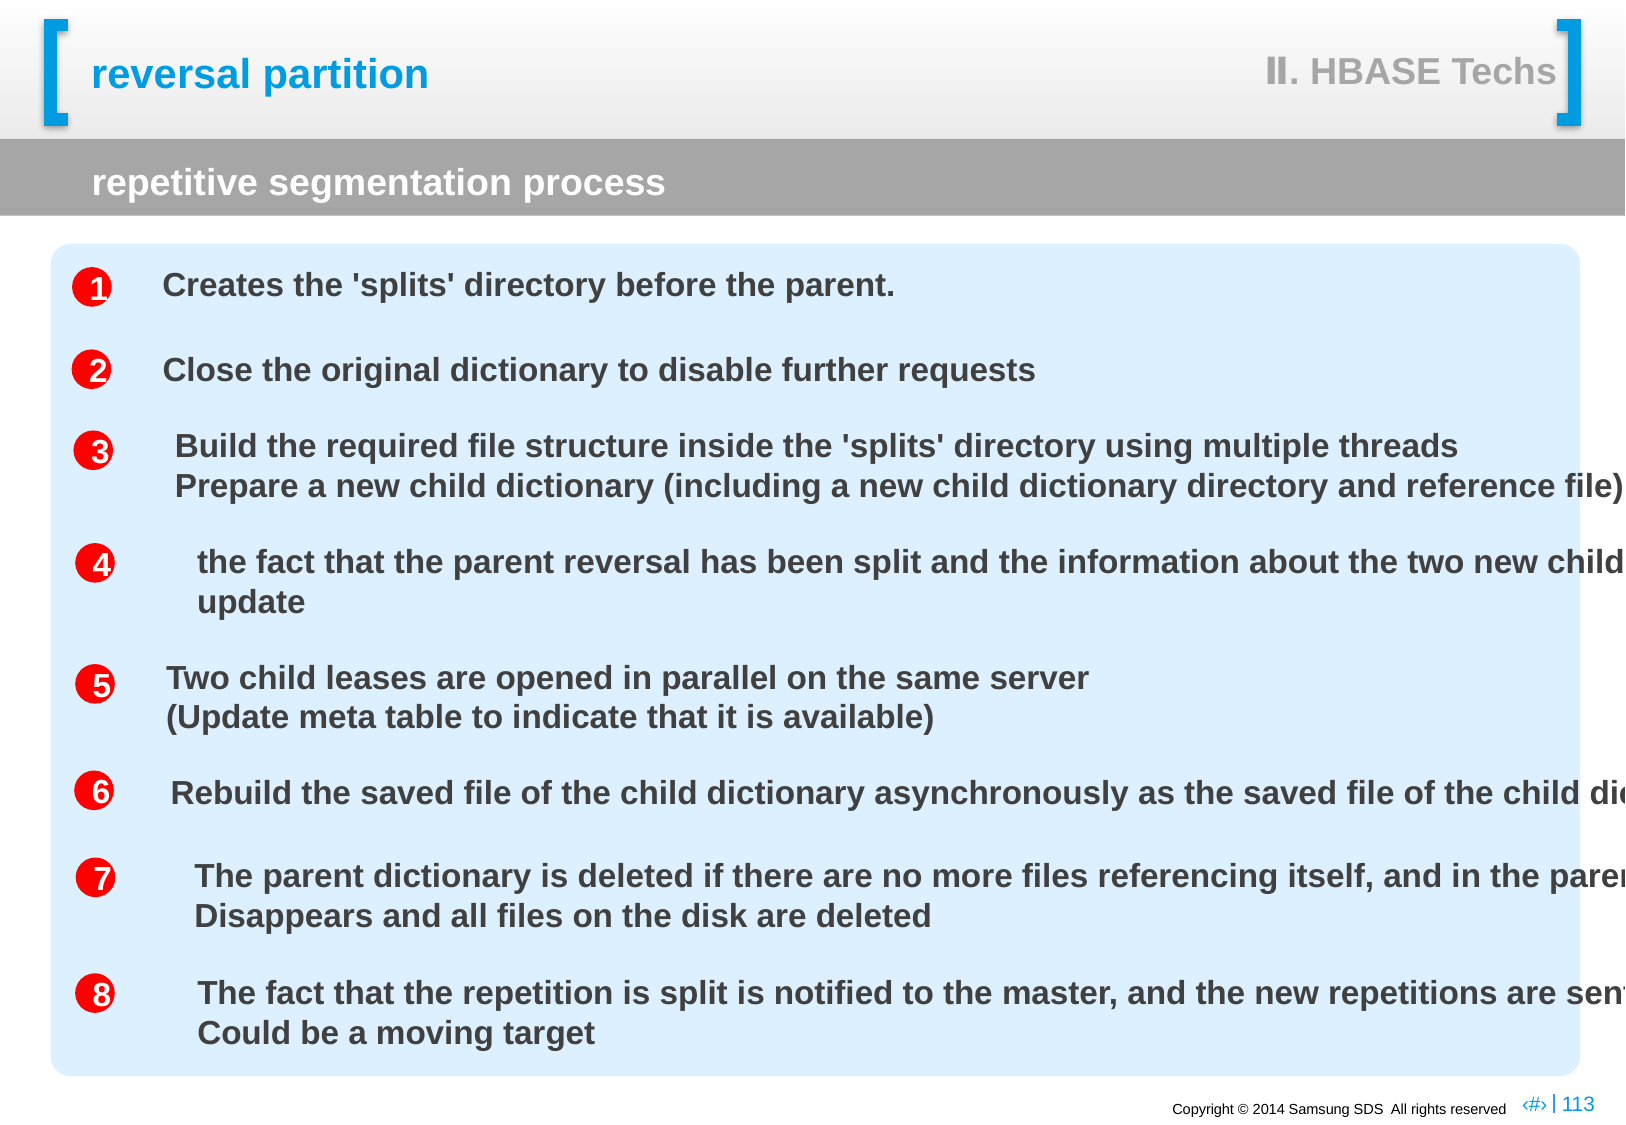

Ⅱ. HBASE Techs
# reversal partition

repetitive segmentation process

Creates the 'splits' directory before the parent.
1
Close the original dictionary to disable further requests
2
Build the required file structure inside the 'splits' directory using multiple threads
Prepare a new child dictionary (including a new child dictionary directory and reference file)
3
the fact that the parent reversal has been split and the information about the two new child relocations in the meta table.
update
4
Two child leases are opened in parallel on the same server
(Update meta table to indicate that it is available)
5
Rebuild the saved file of the child dictionary asynchronously as the saved file of the child dictionary
6
The parent dictionary is deleted if there are no more files referencing itself, and in the parent entry in the meta table.
Disappears and all files on the disk are deleted
7
The fact that the repetition is split is notified to the master, and the new repetitions are sent to other servers for load balancing.
Could be a moving target
8